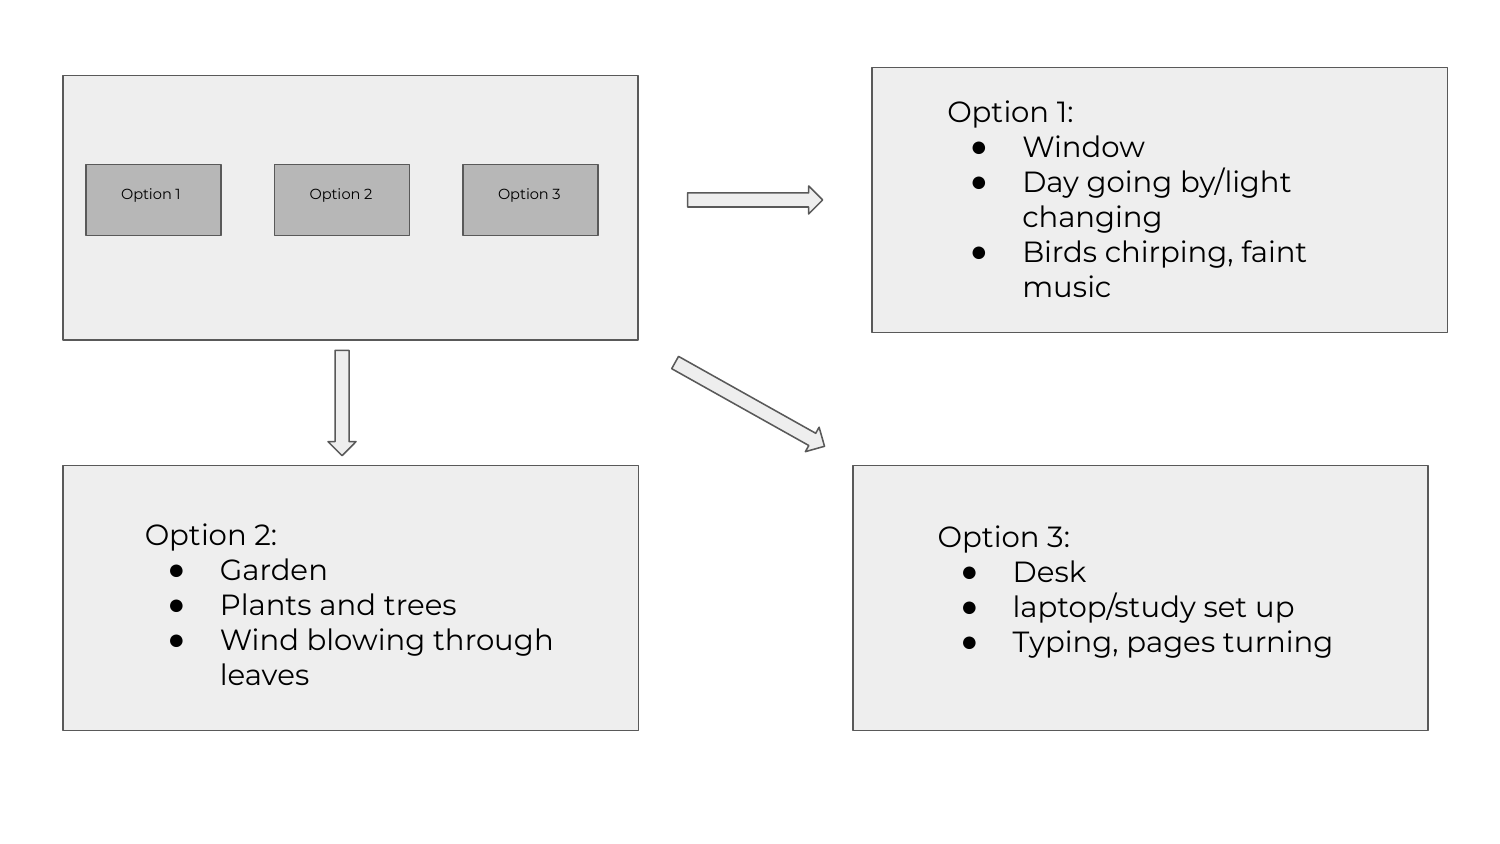

Option 1:
Window
Day going by/light changing
Birds chirping, faint music

Option 1
Option 2
Option 3

Option 2:
Garden
Plants and trees
Wind blowing through leaves
Option 3:
Desk
laptop/study set up
Typing, pages turning